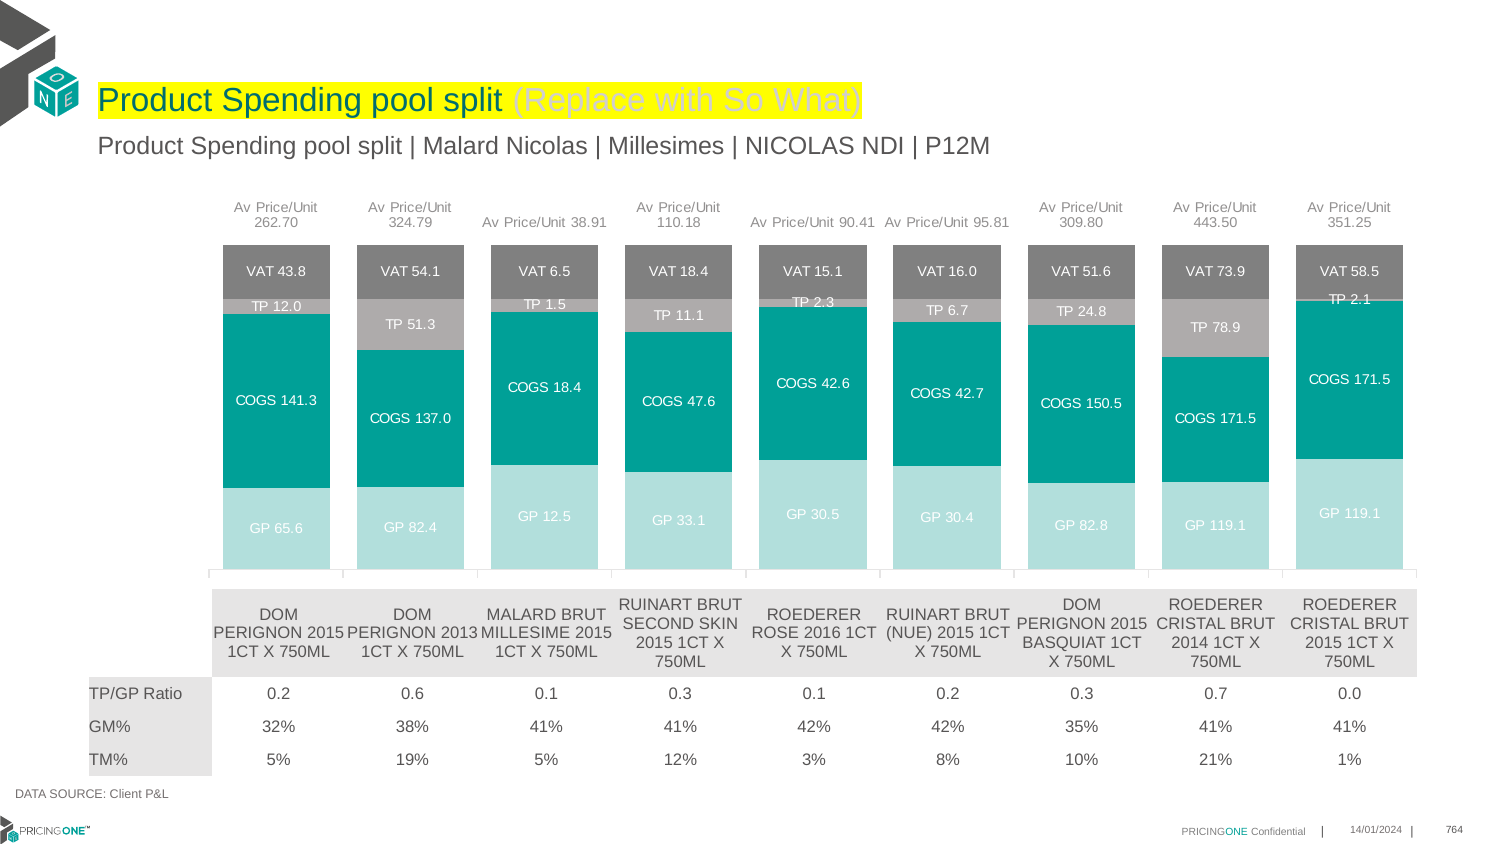

# Product Spending pool split (Replace with So What)
Product Spending pool split | Malard Nicolas | Millesimes | NICOLAS NDI | P12M

### Chart

| Category | GP | COGS | TP | VAT |
|---|---|---|---|---|
| Av Price/Unit 262.70 | 65.607 | 141.30655555555555 | 12.00619753086417 | 43.78395061728393 |
| Av Price/Unit 324.79 | 82.44460833333333 | 136.96160833333332 | 51.25350555555556 | 54.13194444444446 |
| Av Price/Unit 38.91 | 12.525639024390244 | 18.36879268292683 | 1.5343861788617907 | 6.485772357723573 |
| Av Price/Unit 110.18 | 33.092209090909094 | 47.62745454545454 | 11.098518181818207 | 18.363636363636342 |
| Av Price/Unit 90.41 | 30.49127647058824 | 42.564376470588236 | 2.2874843137255 | 15.068627450980383 |
| Av Price/Unit 95.81 | 30.4041 | 42.707 | 6.732650000000007 | 15.96875 |
| Av Price/Unit 309.80 | 82.80096 | 150.5324 | 24.83330666666663 | 51.63333333333335 |
| Av Price/Unit 443.50 | 119.1311 | 171.525925 | 78.9263083333334 | 73.91666666666663 |
| Av Price/Unit 351.25 | 119.11840000000001 | 171.538625 | 2.0513083333333952 | 58.54166666666663 |
|  | DOM PERIGNON 2015 1CT X 750ML | DOM PERIGNON 2013 1CT X 750ML | MALARD BRUT MILLESIME 2015 1CT X 750ML | RUINART BRUT SECOND SKIN 2015 1CT X 750ML | ROEDERER ROSE 2016 1CT X 750ML | RUINART BRUT (NUE) 2015 1CT X 750ML | DOM PERIGNON 2015 BASQUIAT 1CT X 750ML | ROEDERER CRISTAL BRUT 2014 1CT X 750ML | ROEDERER CRISTAL BRUT 2015 1CT X 750ML |
| --- | --- | --- | --- | --- | --- | --- | --- | --- | --- |
| TP/GP Ratio | 0.2 | 0.6 | 0.1 | 0.3 | 0.1 | 0.2 | 0.3 | 0.7 | 0.0 |
| GM% | 32% | 38% | 41% | 41% | 42% | 42% | 35% | 41% | 41% |
| TM% | 5% | 19% | 5% | 12% | 3% | 8% | 10% | 21% | 1% |
DATA SOURCE: Client P&L

14/01/2024
764